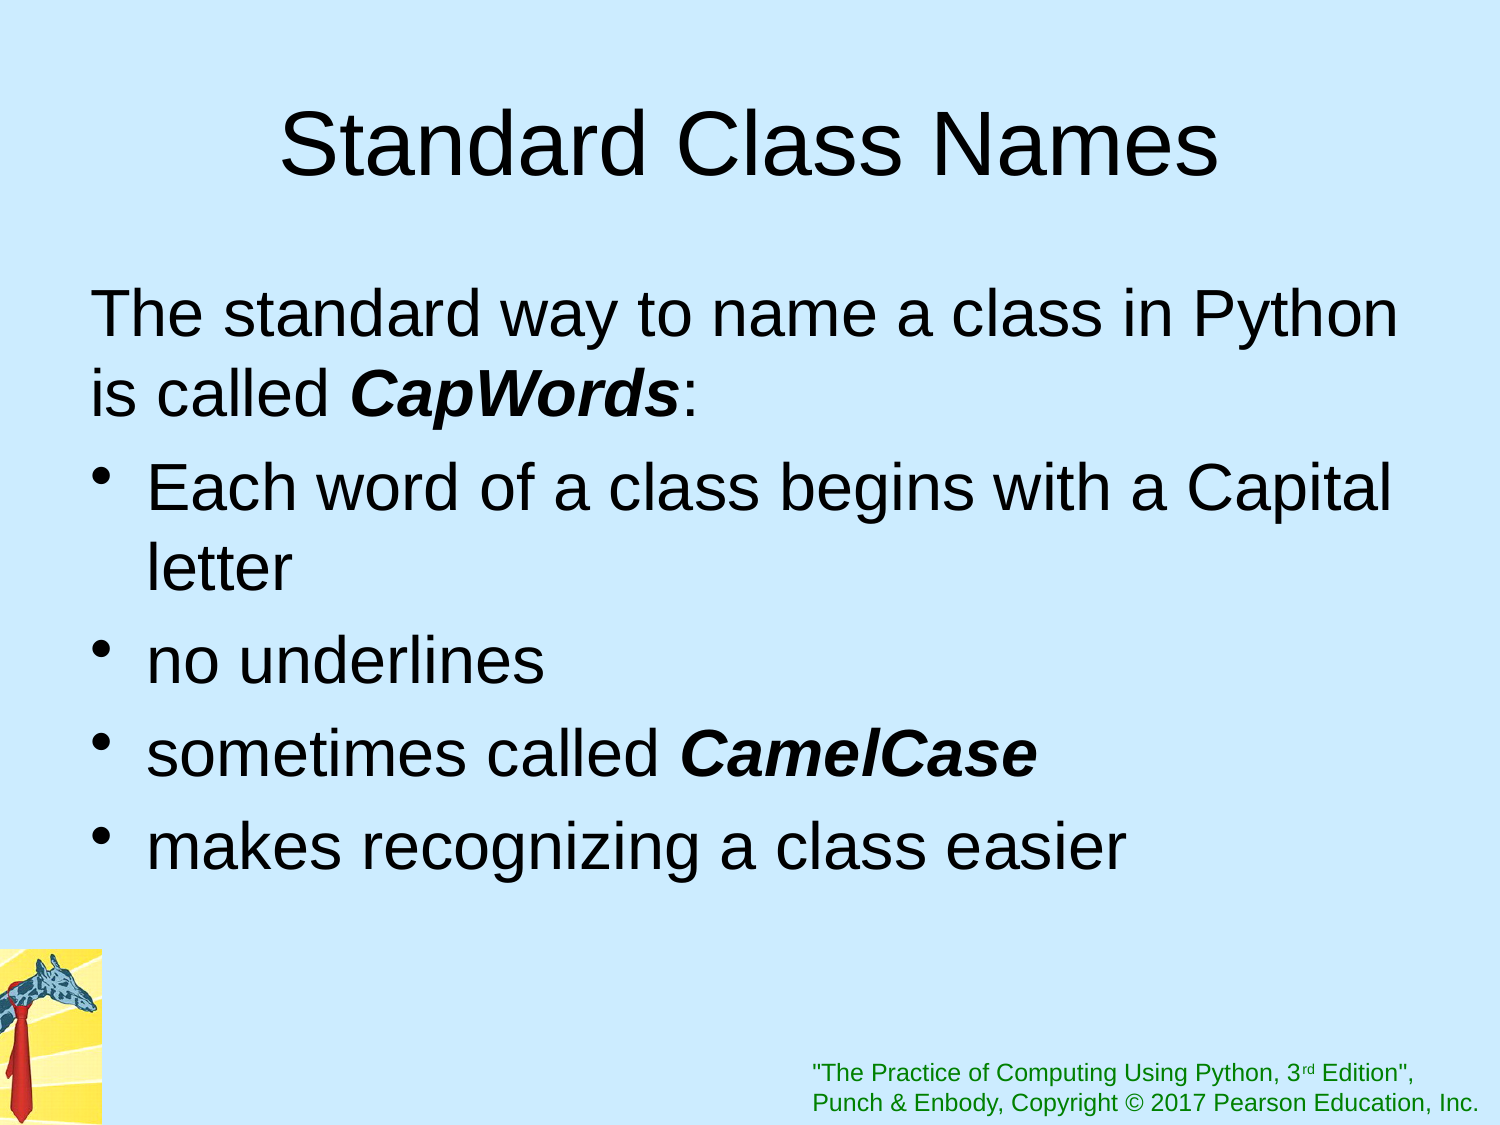

# Standard Class Names
The standard way to name a class in Python is called CapWords:
Each word of a class begins with a Capital letter
no underlines
sometimes called CamelCase
makes recognizing a class easier